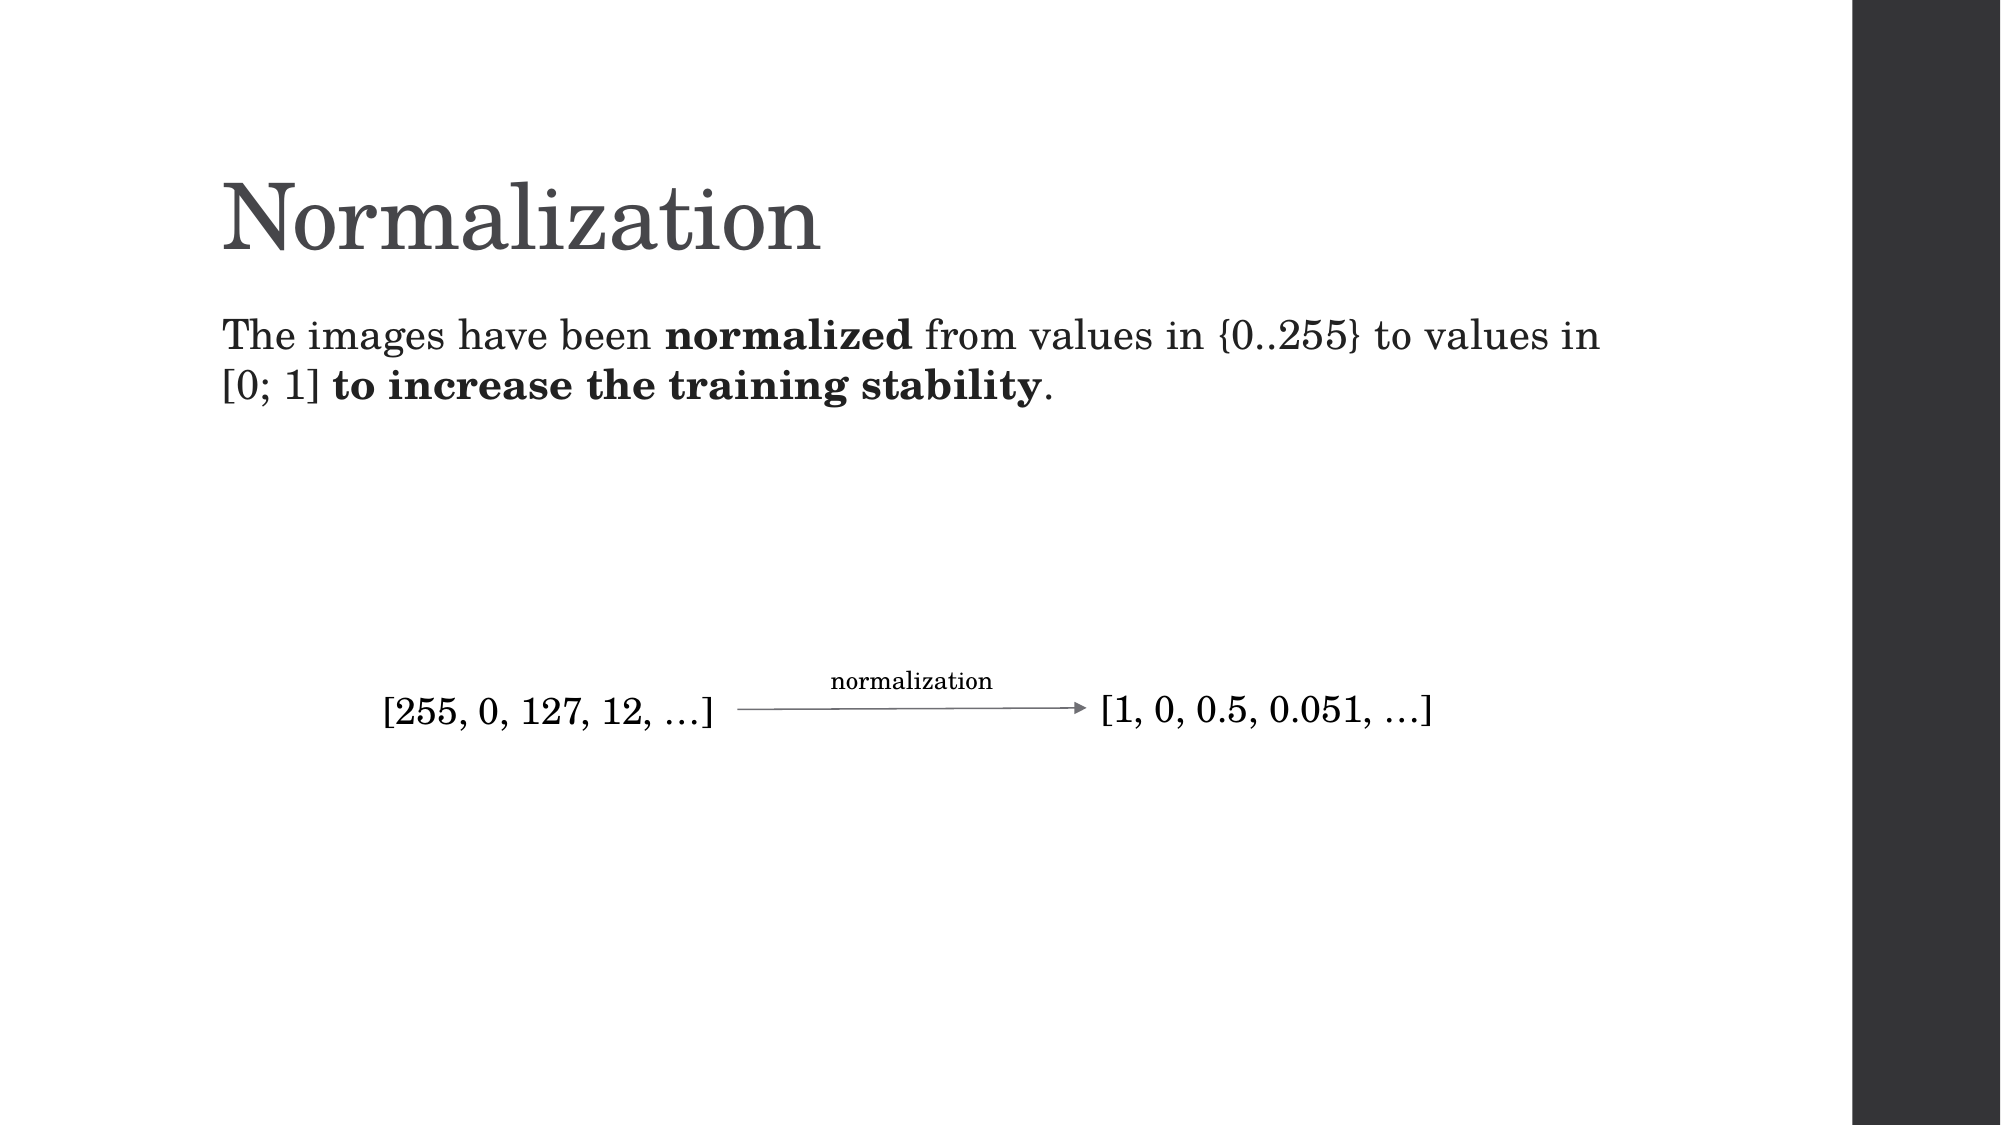

# Normalization
The images have been normalized from values in {0..255} to values in [0; 1] to increase the training stability.

normalization
[1, 0, 0.5, 0.051, …]
[255, 0, 127, 12, …]